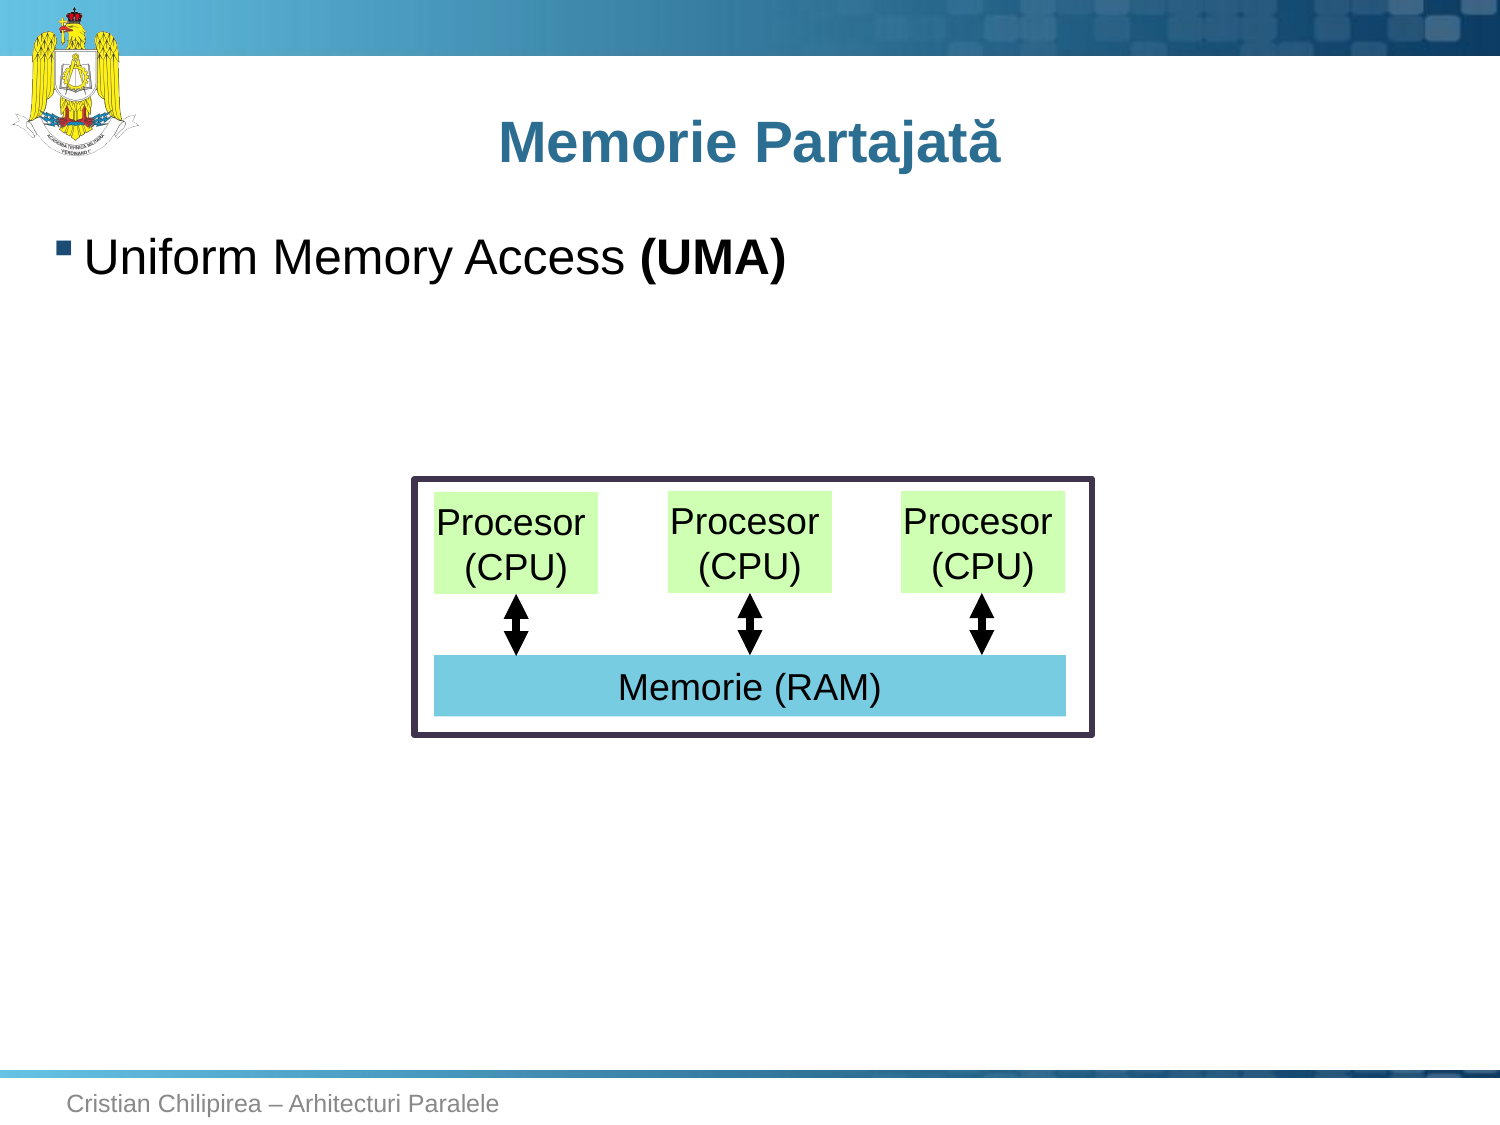

# Memorie Partajată
Uniform Memory Access (UMA)

Procesor
(CPU)
Procesor
(CPU)
Procesor
(CPU)
Memorie (RAM)
Cristian Chilipirea – Arhitecturi Paralele